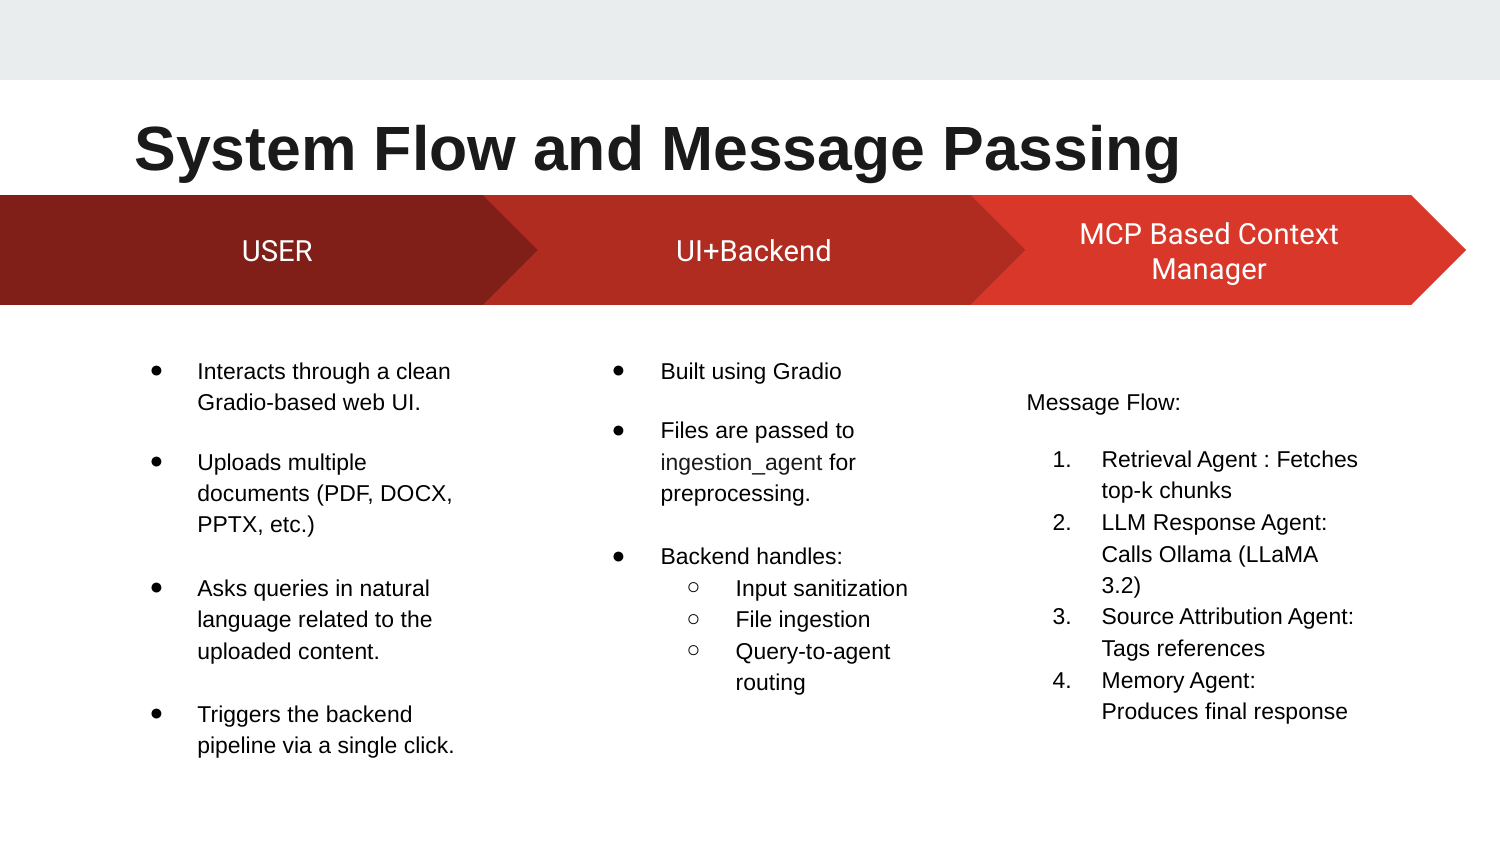

# System Flow and Message Passing
UI+Backend
Built using Gradio
Files are passed to ingestion_agent for preprocessing.
Backend handles:
Input sanitization
File ingestion
Query-to-agent routing

USER
Interacts through a clean Gradio-based web UI.
Uploads multiple documents (PDF, DOCX, PPTX, etc.)
Asks queries in natural language related to the uploaded content.
Triggers the backend pipeline via a single click.

MCP Based Context Manager
Message Flow:
Retrieval Agent : Fetches top-k chunks
LLM Response Agent: Calls Ollama (LLaMA 3.2)
Source Attribution Agent: Tags references
Memory Agent:  Produces final response